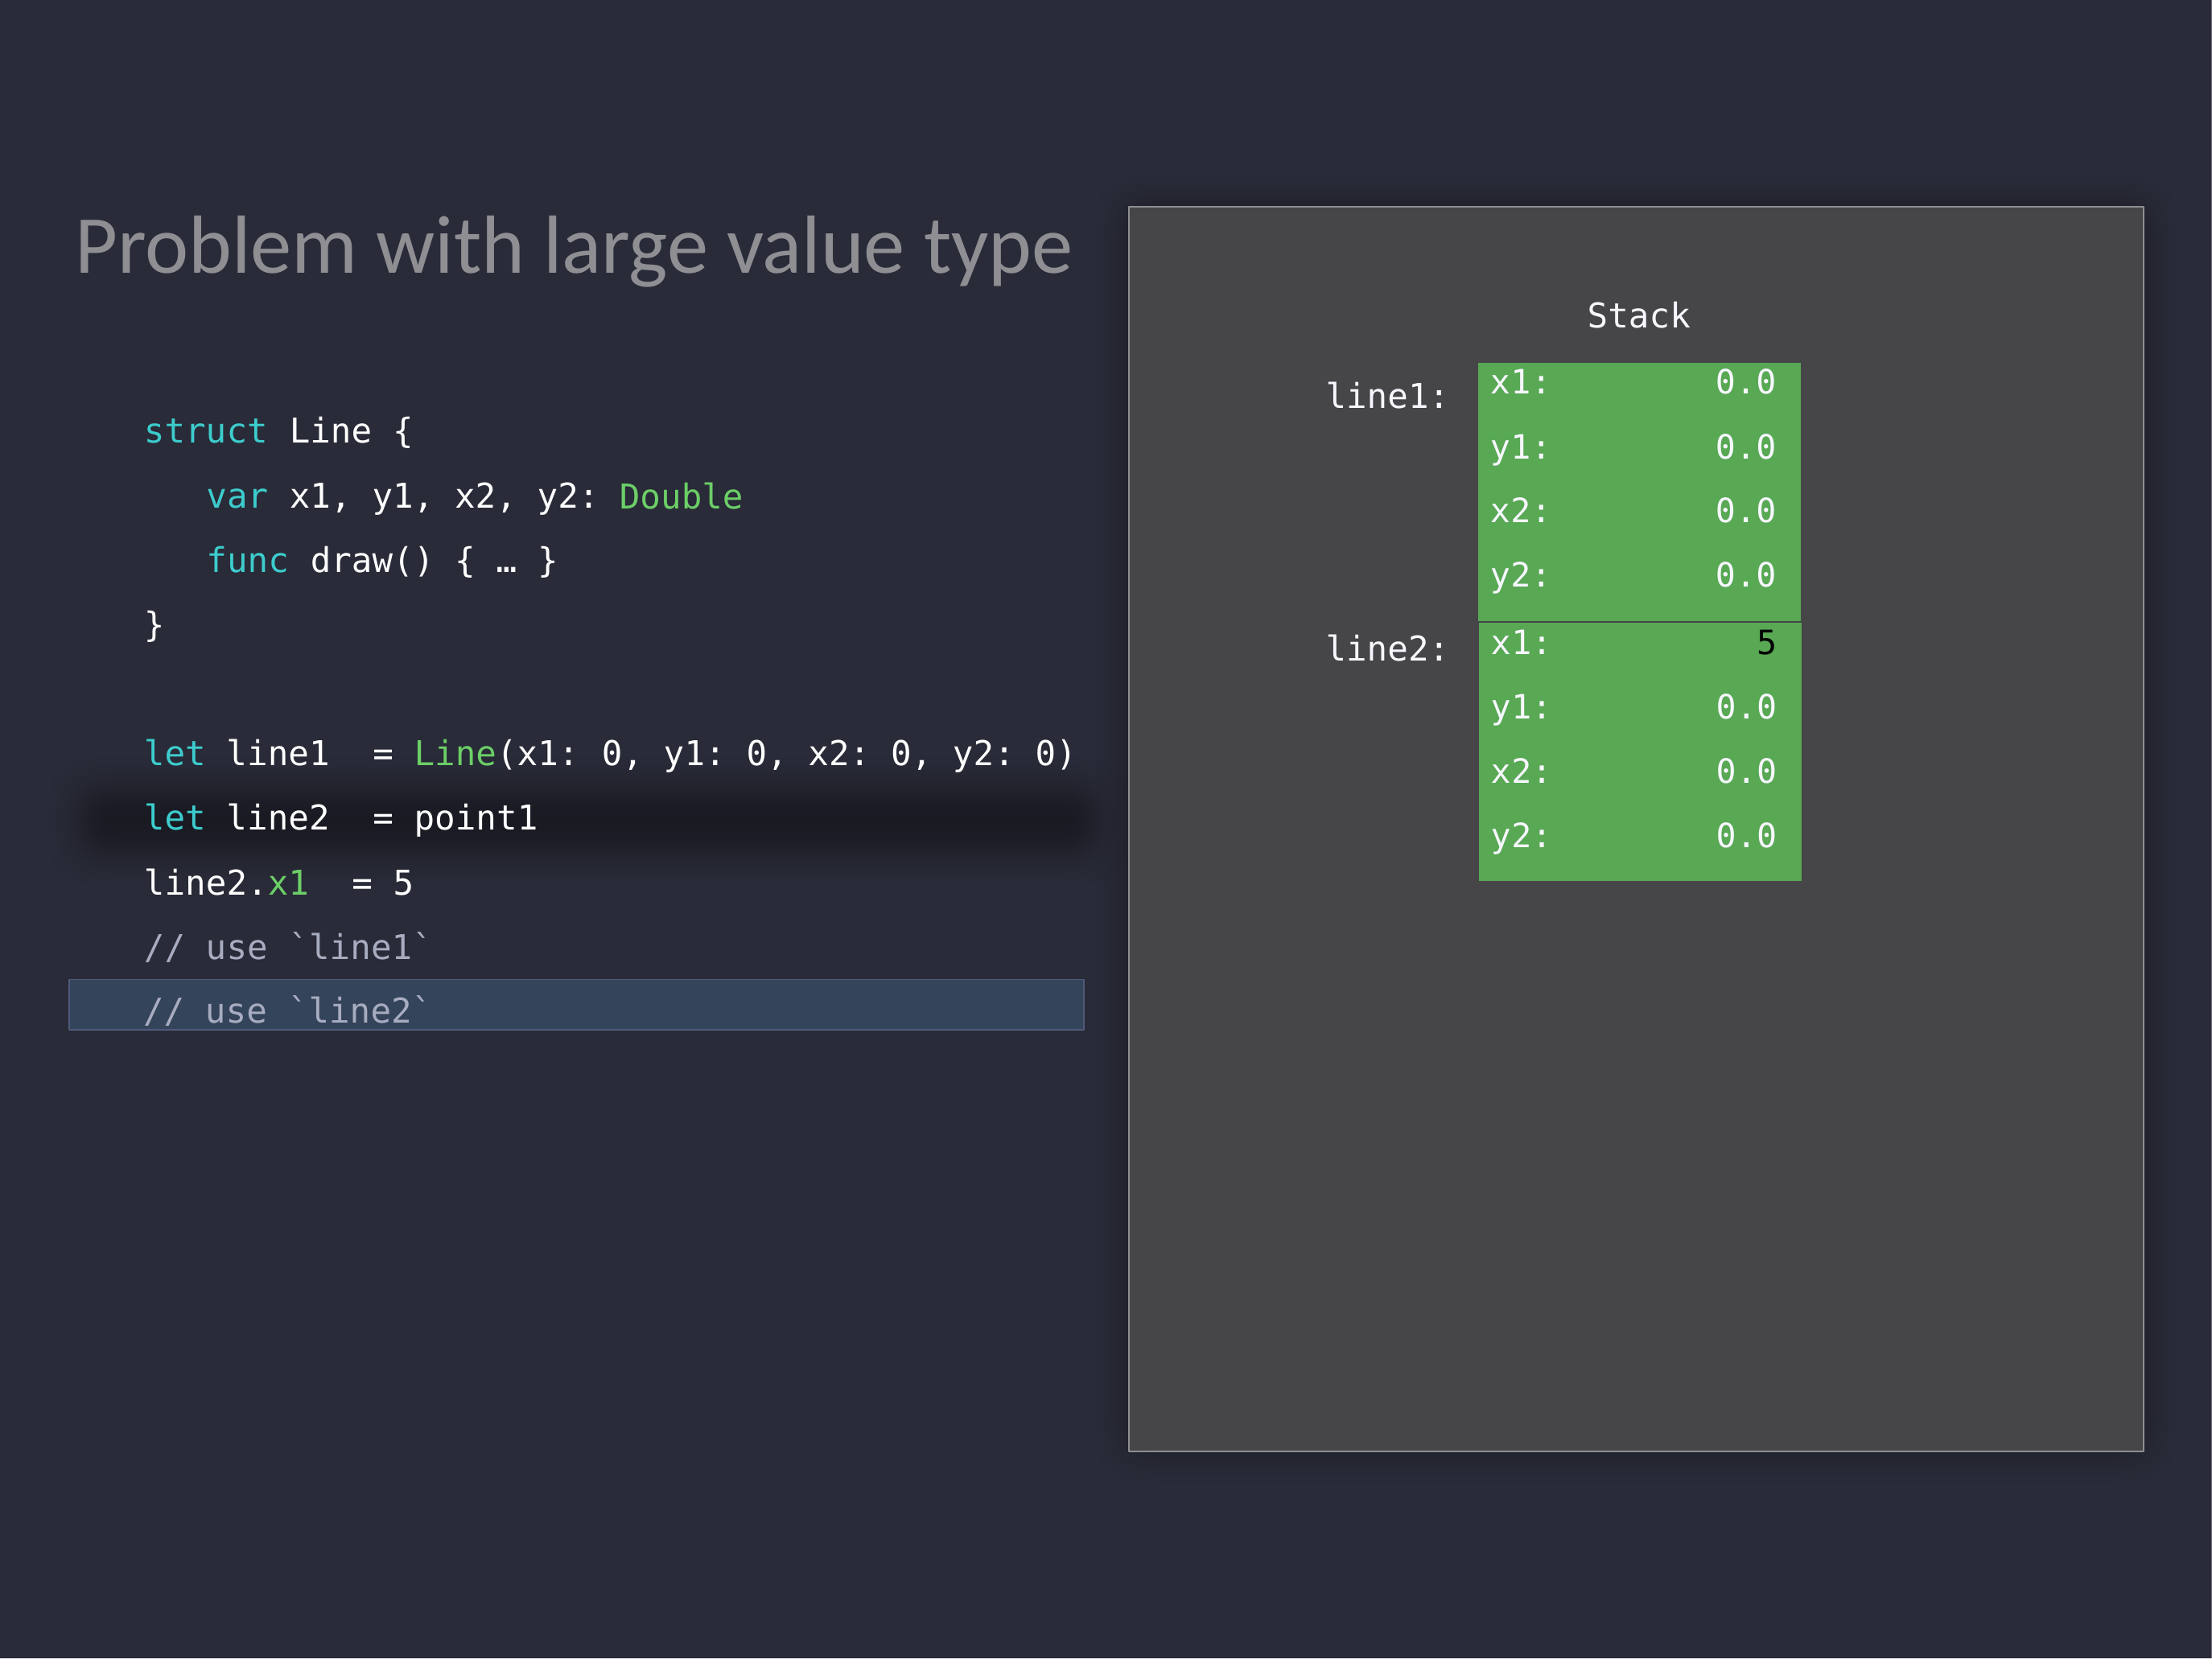

Problem with large value type

Stack
| x1: | 0.0 |
| --- | --- |
| y1: | 0.0 |
| x2: | 0.0 |
| y2: | 0.0 |
line1:
struct
var
 Line {
x1, y1, x2, y2:
Double
func
draw() { … }
}
| x1: | 5 |
| --- | --- |
| y1: | 0.0 |
| x2: | 0.0 |
| y2: | 0.0 |
line2:
let line1  let line2
= Line(x1:
= point1
 = 5
0, y1: 0, x2: 0, y2: 0)

line2.x1
// use `line1`
// use `line2`